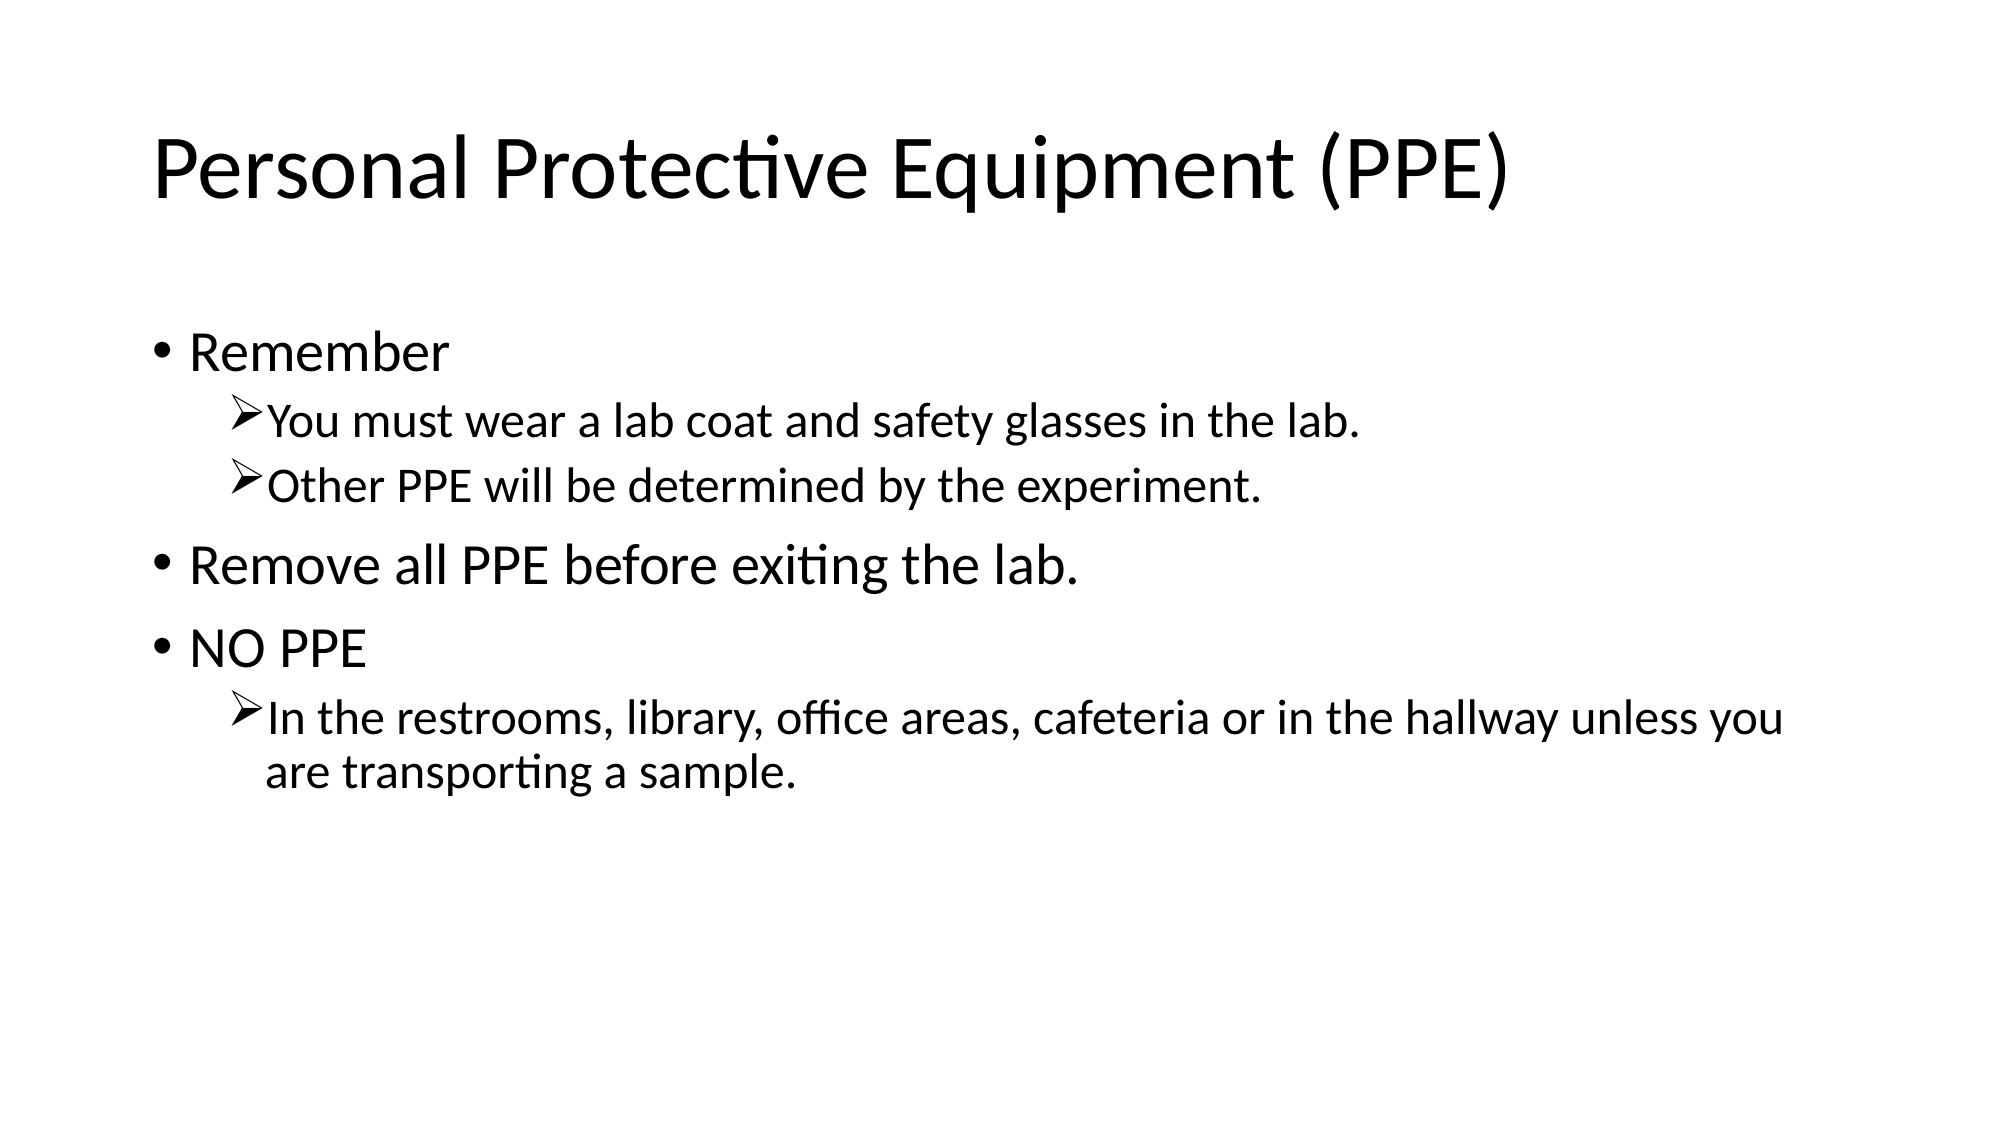

# Personal Protective Equipment (PPE)
Remember
You must wear a lab coat and safety glasses in the lab.
Other PPE will be determined by the experiment.
Remove all PPE before exiting the lab.
NO PPE
In the restrooms, library, office areas, cafeteria or in the hallway unless you are transporting a sample.